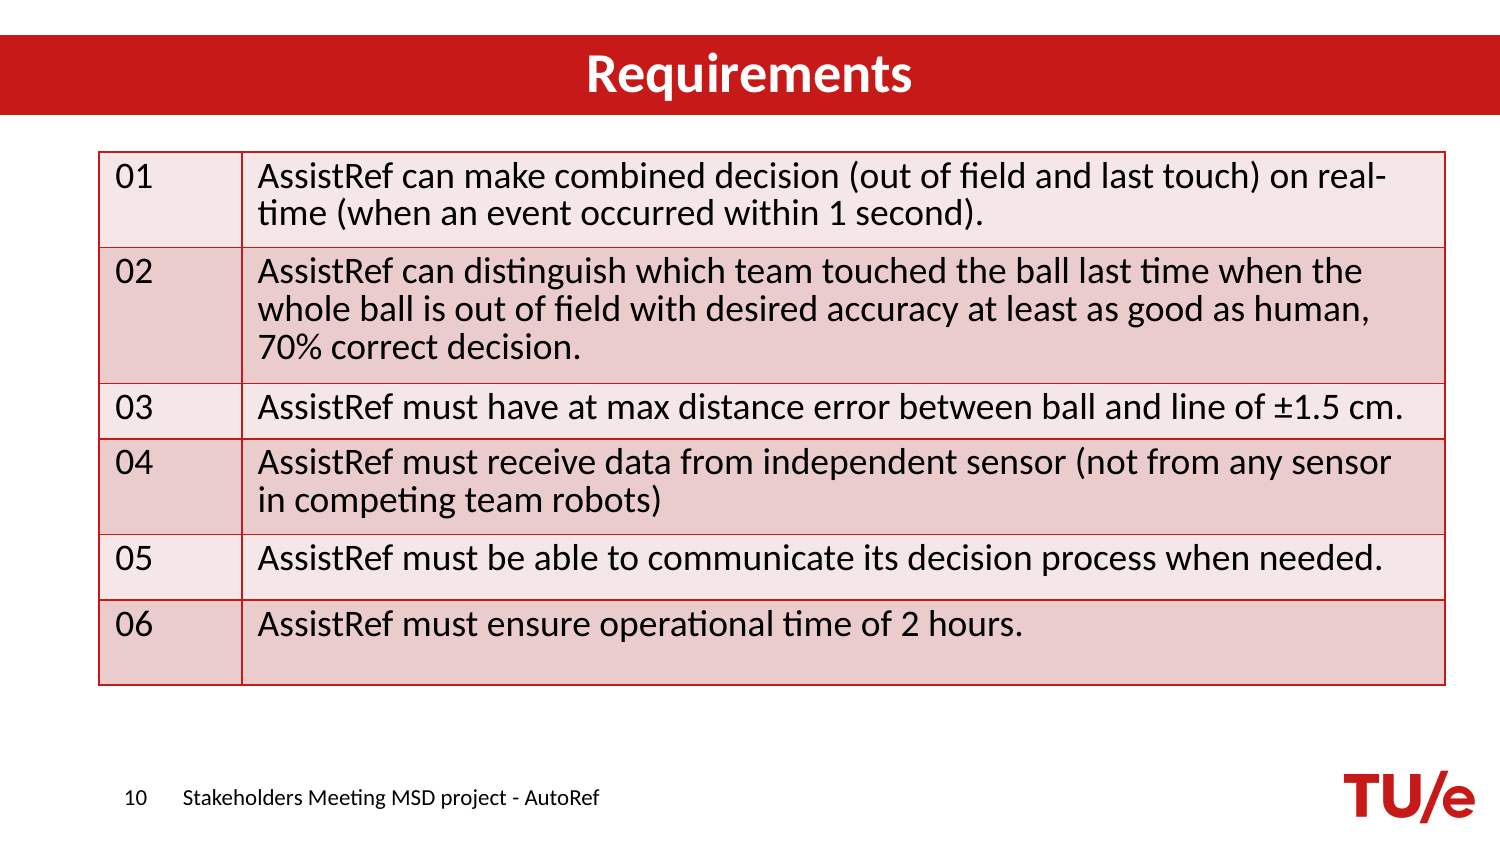

# Requirements
| 01 | AssistRef can make combined decision (out of field and last touch) on real-time (when an event occurred within 1 second). |
| --- | --- |
| 02 | AssistRef can distinguish which team touched the ball last time when the whole ball is out of field with desired accuracy at least as good as human, 70% correct decision. |
| 03 | AssistRef must have at max distance error between ball and line of ±1.5 cm. |
| 04 | AssistRef must receive data from independent sensor (not from any sensor in competing team robots) |
| 05 | AssistRef must be able to communicate its decision process when needed. |
| 06 | AssistRef must ensure operational time of 2 hours. |
10
Stakeholders Meeting MSD project - AutoRef